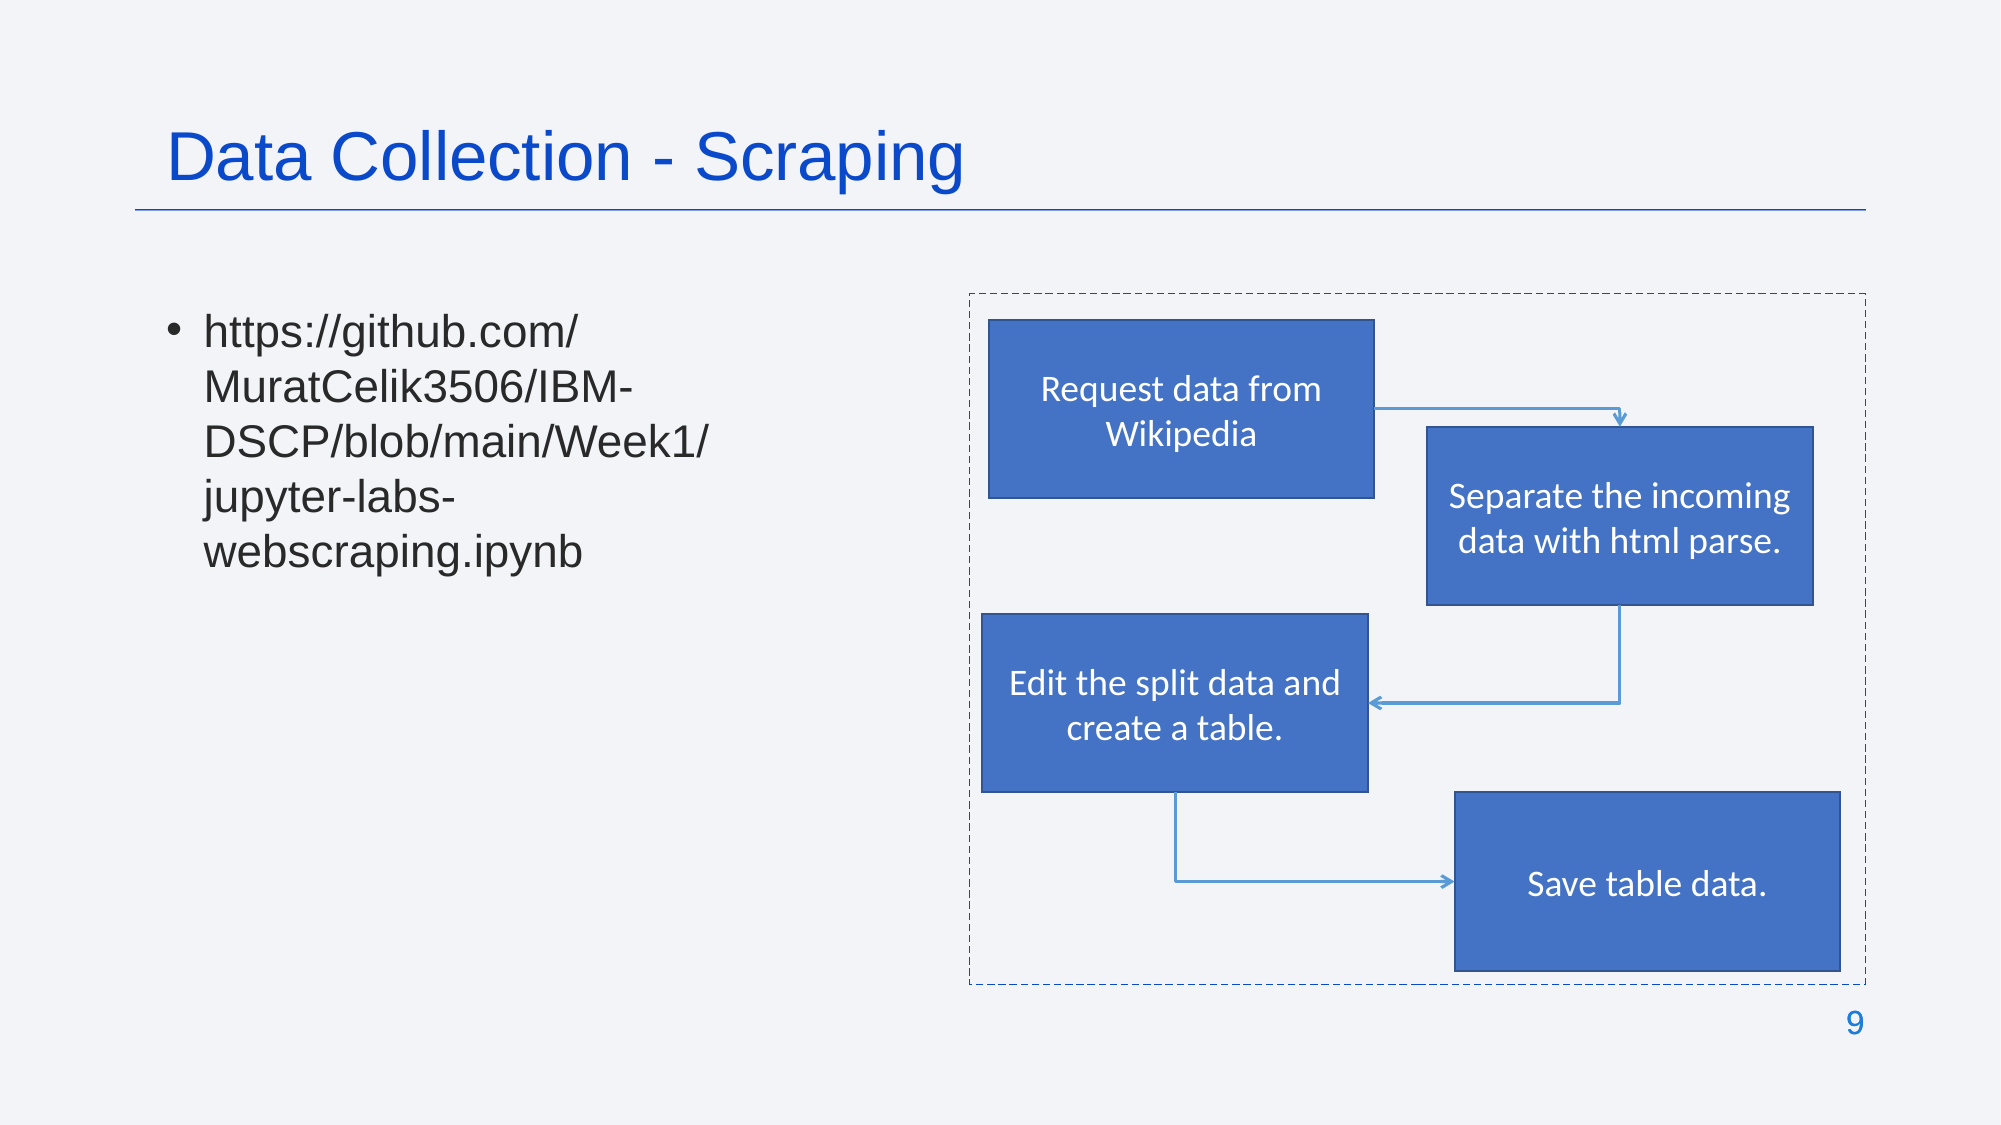

Data Collection - Scraping
https://github.com/MuratCelik3506/IBM-DSCP/blob/main/Week1/jupyter-labs-webscraping.ipynb

Request data from Wikipedia
Separate the incoming data with html parse.
Edit the split data and create a table.
Save table data.
9
9